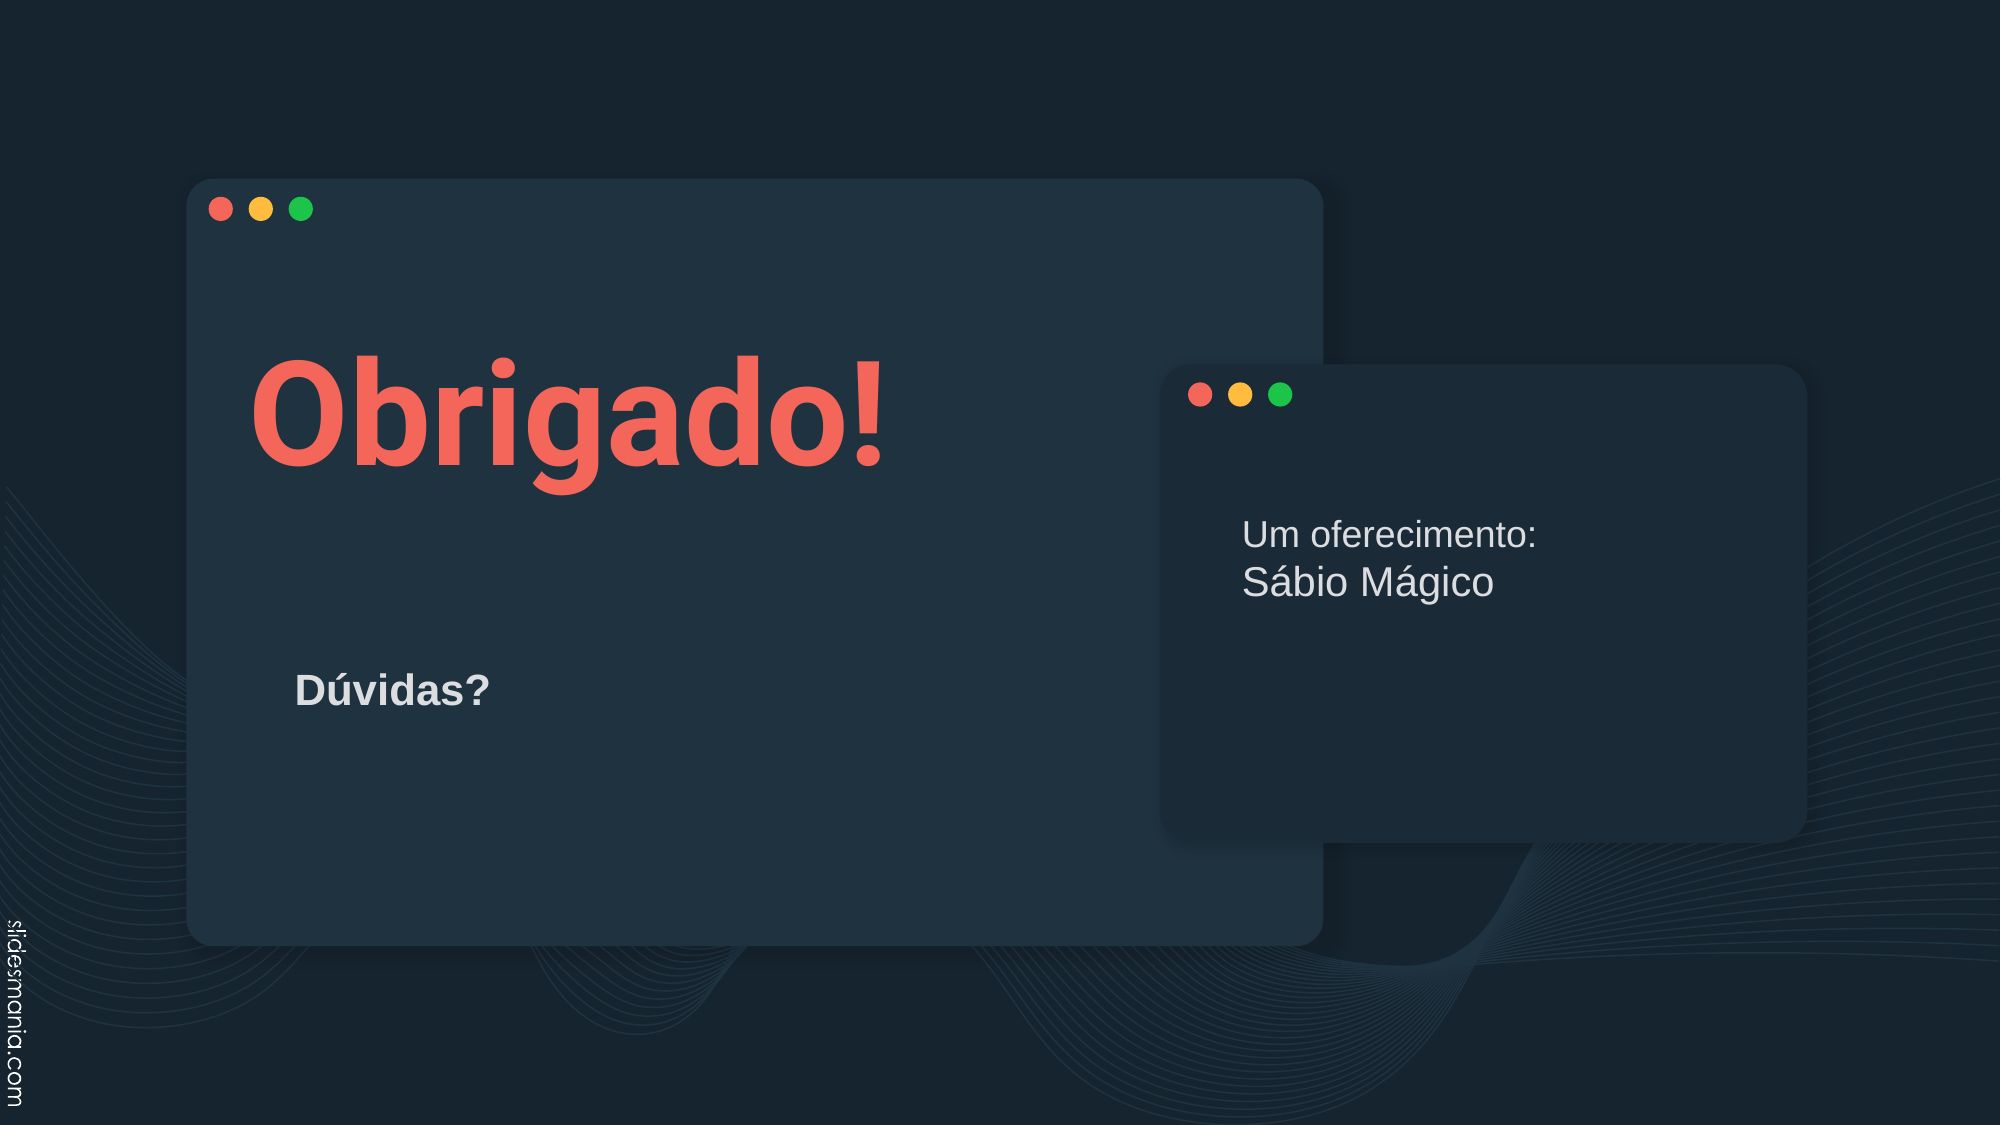

# Obrigado!
Um oferecimento:
Sábio Mágico
Dúvidas?